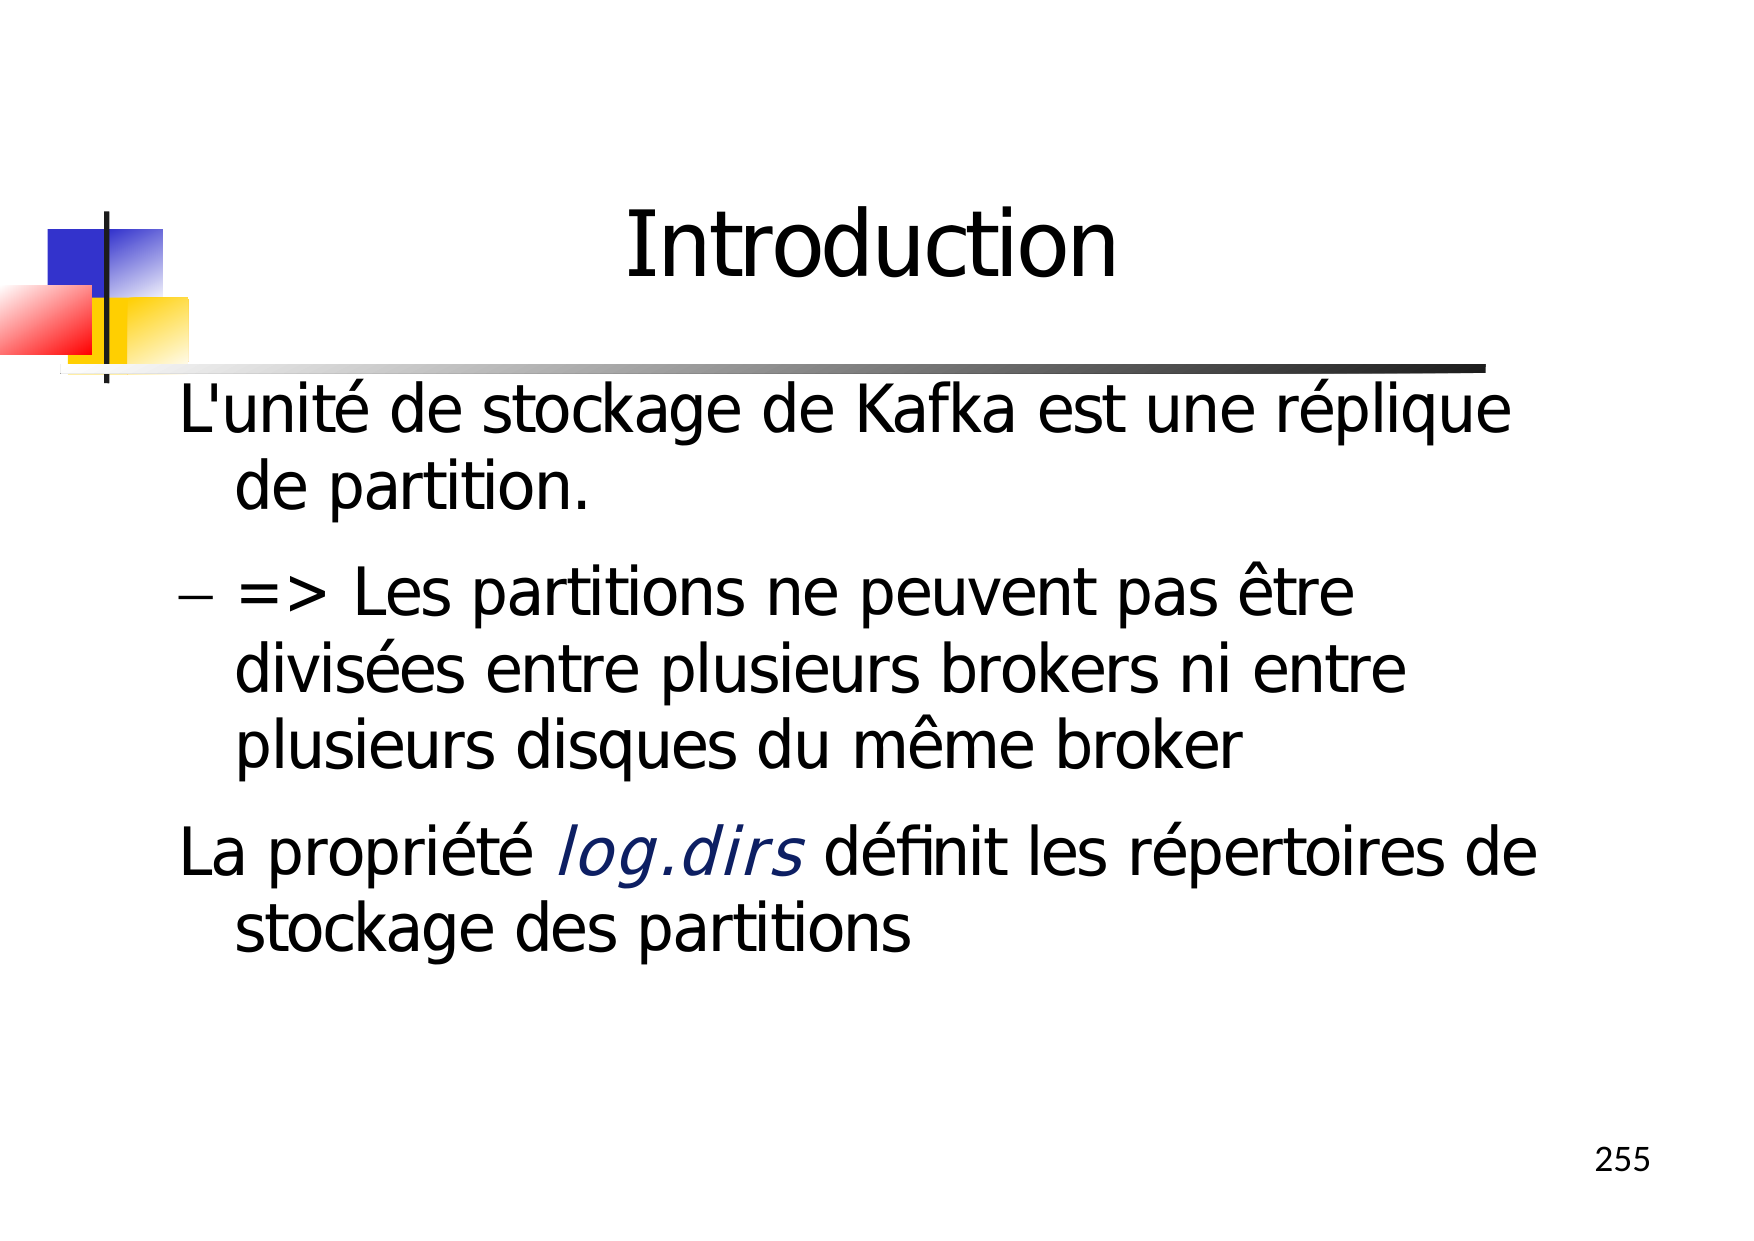

Introduction
L'unité de stockage de Kafka est une réplique de partition.
=> Les partitions ne peuvent pas être divisées entre plusieurs brokers ni entre plusieurs disques du même broker
La propriété log.dirs définit les répertoires de stockage des partitions